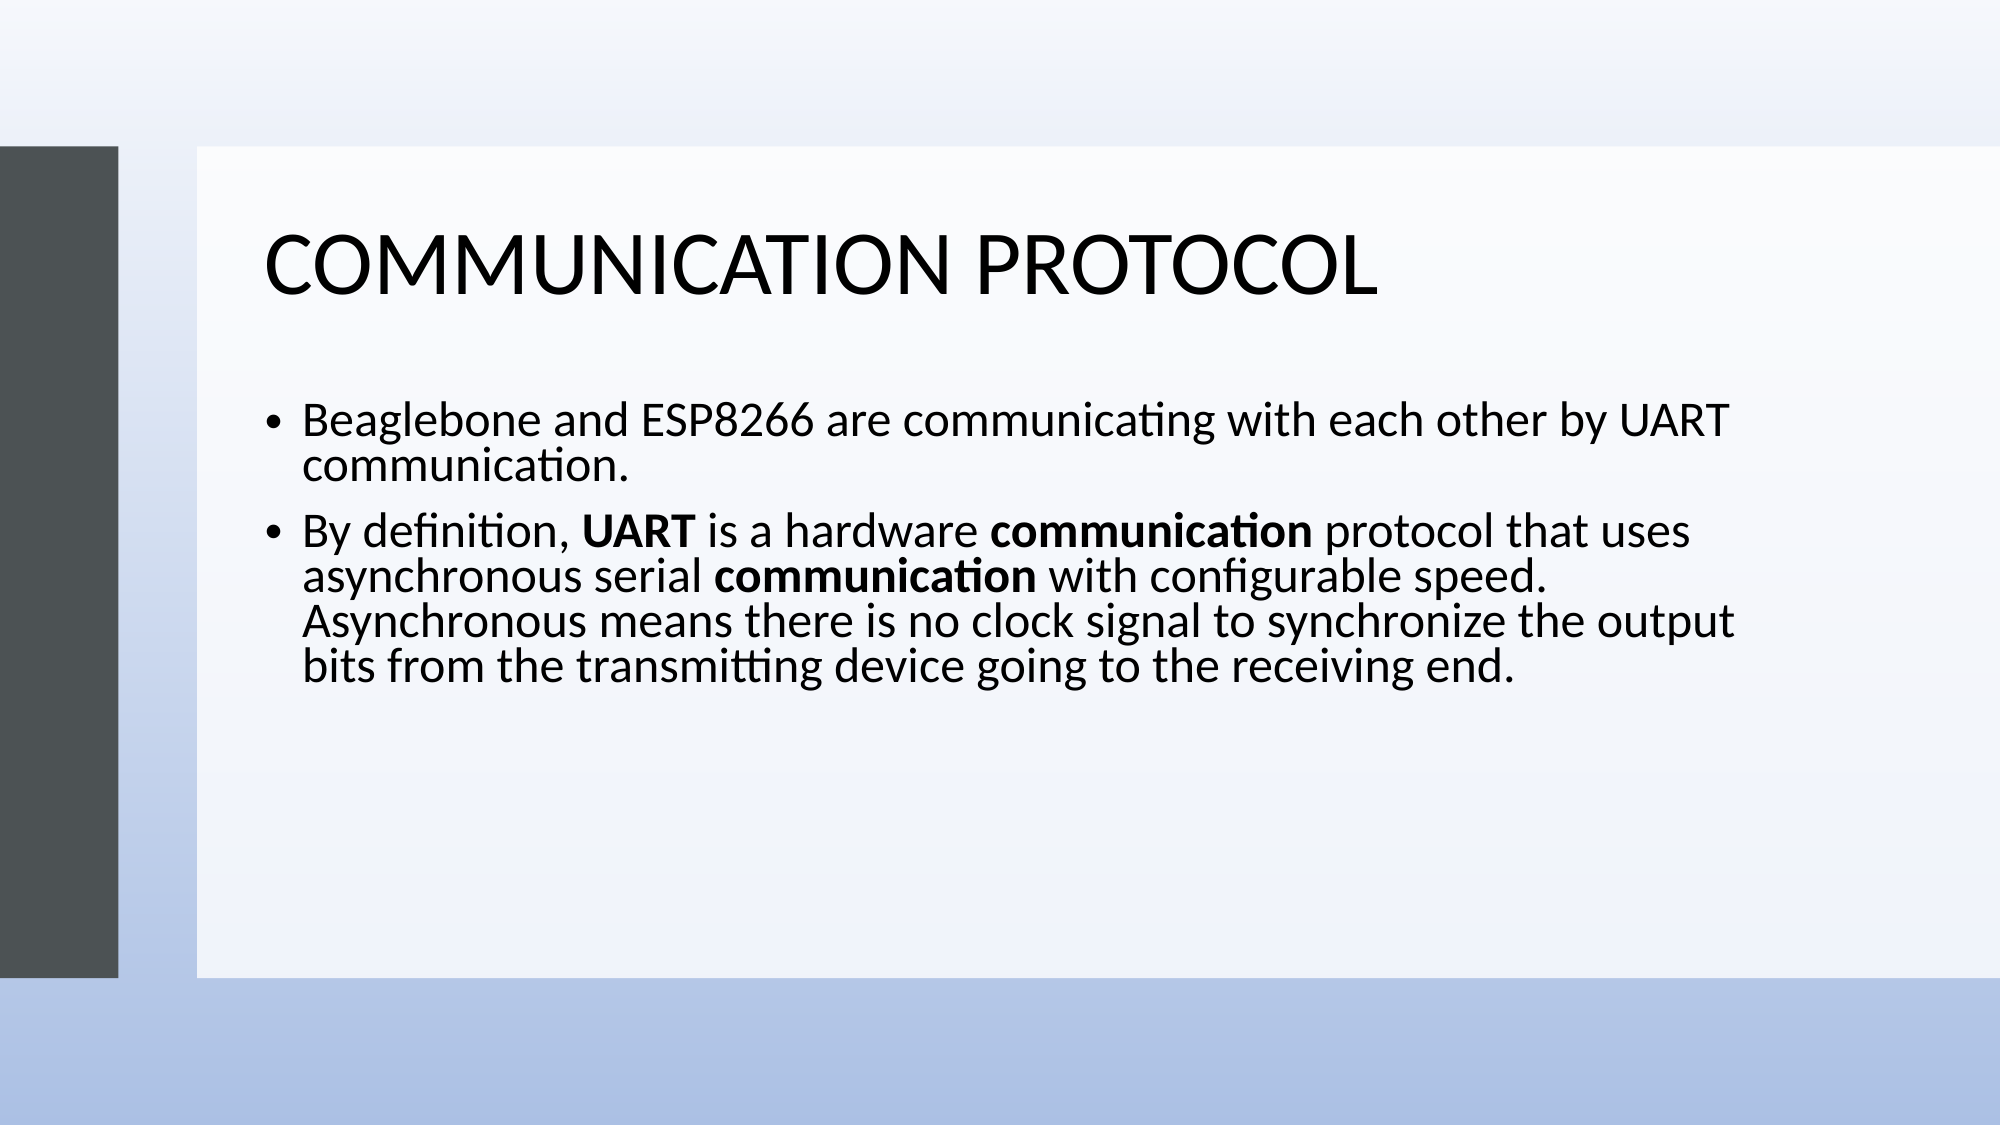

COMMUNICATION PROTOCOL
Beaglebone and ESP8266 are communicating with each other by UART communication.
By definition, UART is a hardware communication protocol that uses asynchronous serial communication with configurable speed. Asynchronous means there is no clock signal to synchronize the output bits from the transmitting device going to the receiving end.